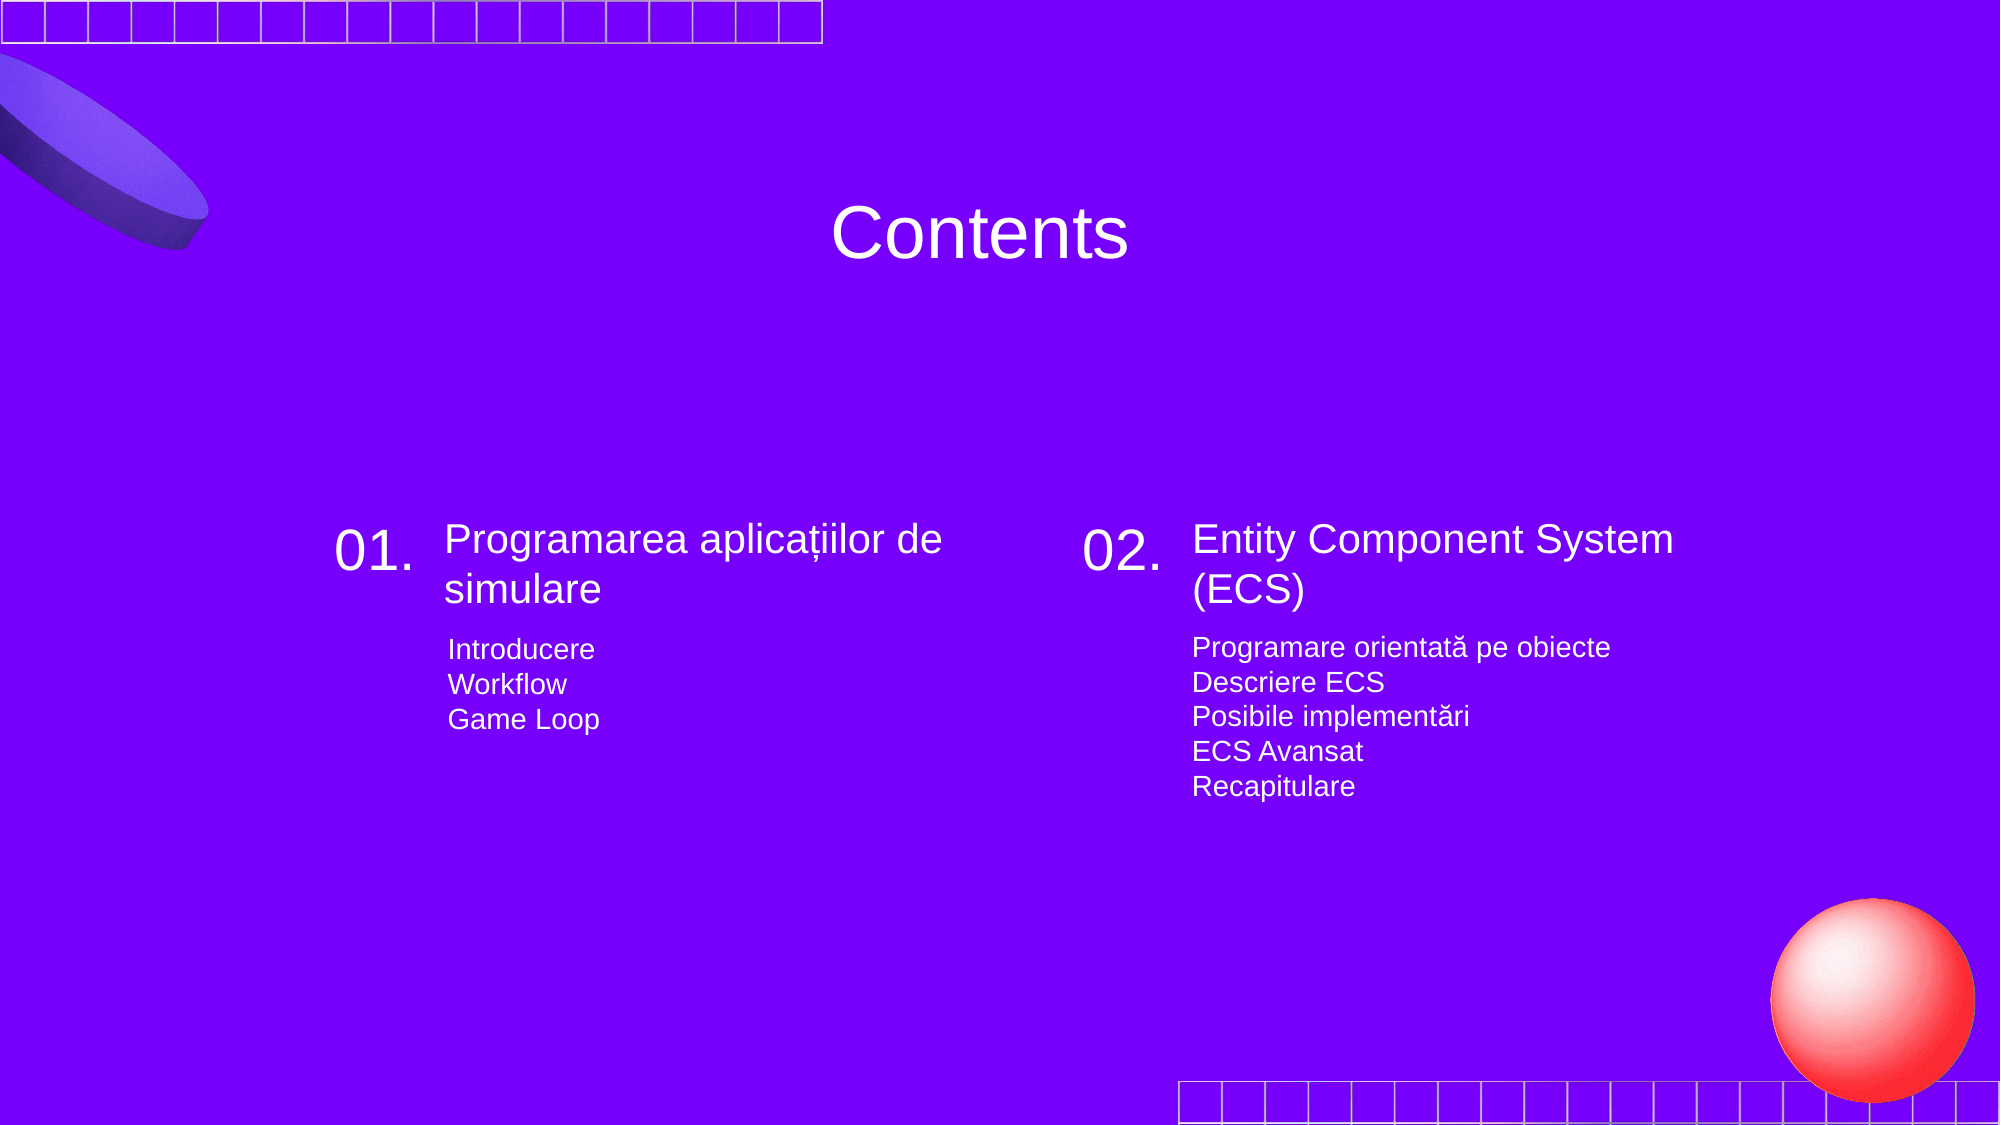

Contents
01.
Programarea aplicațiilor de simulare
02.
Entity Component System (ECS)
Programare orientată pe obiecte
Descriere ECS
Posibile implementări
ECS Avansat
Recapitulare
Introducere
Workflow
Game Loop